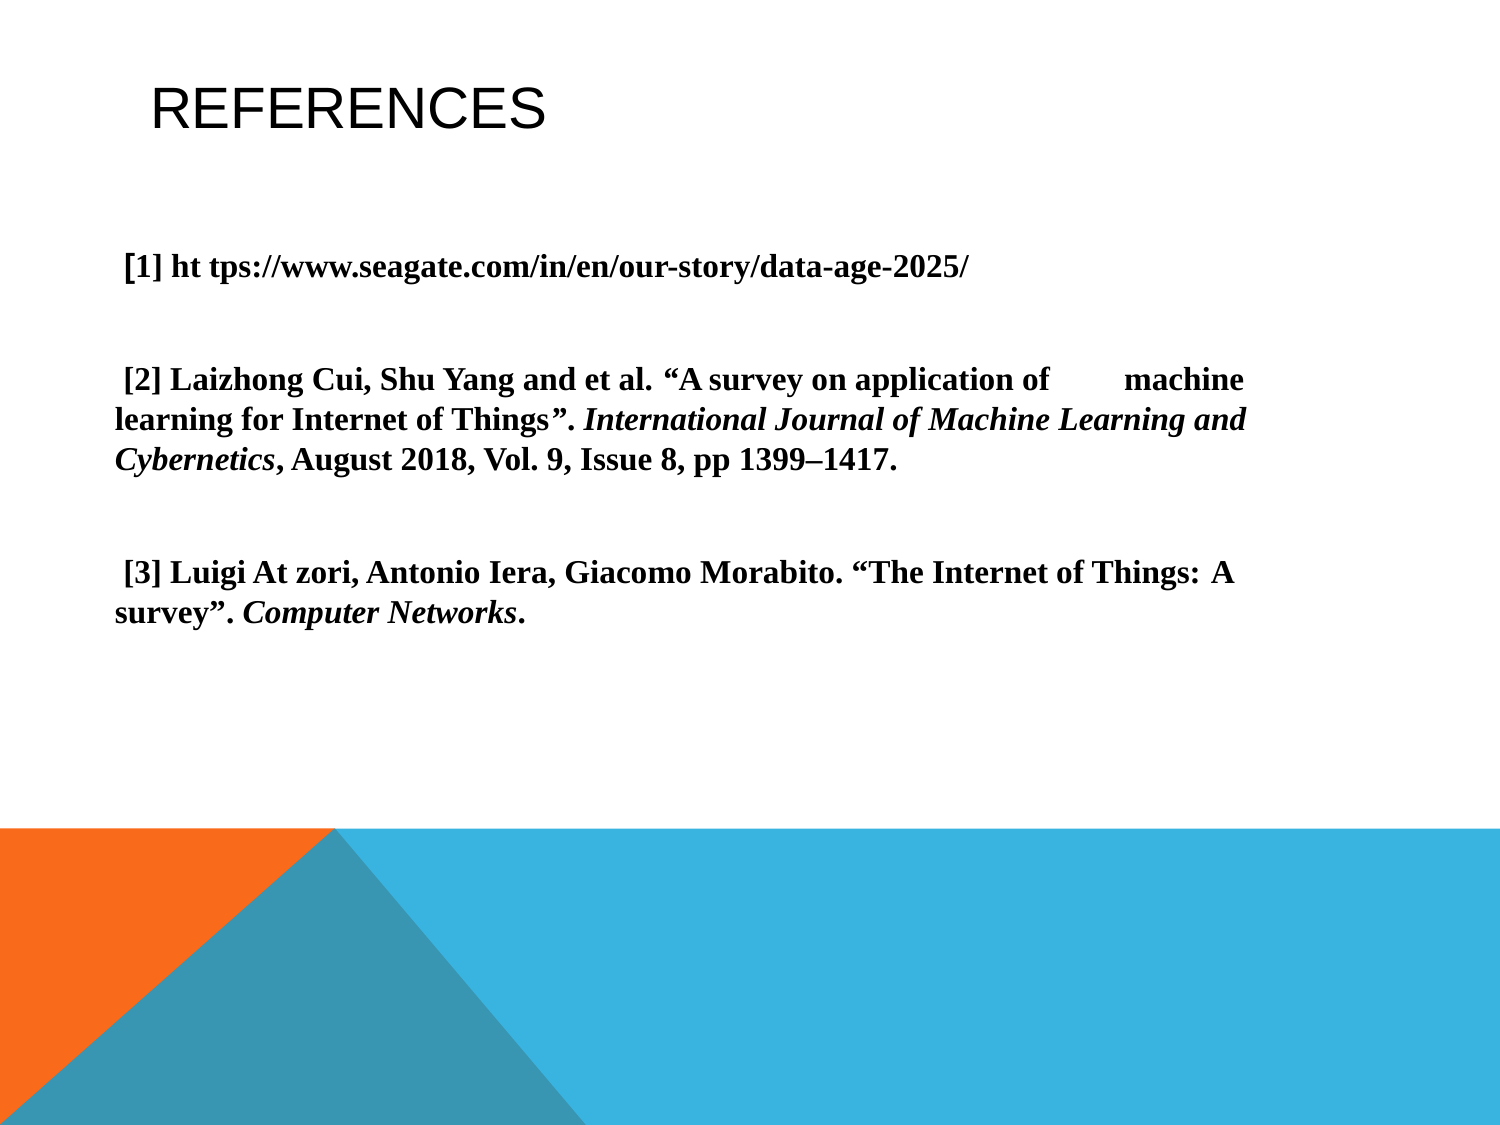

# REFERENCES

 [1] ht tps://www.seagate.com/in/en/our-story/data-age-2025/

 [2] Laizhong Cui, Shu Yang and et al. “A survey on application of         machine learning for Internet of Things”. International Journal of Machine Learning and Cybernetics, August 2018, Vol. 9, Issue 8, pp 1399–1417.

 [3] Luigi At zori, Antonio Iera, Giacomo Morabito. “The Internet of Things: A survey”. Computer Networks.